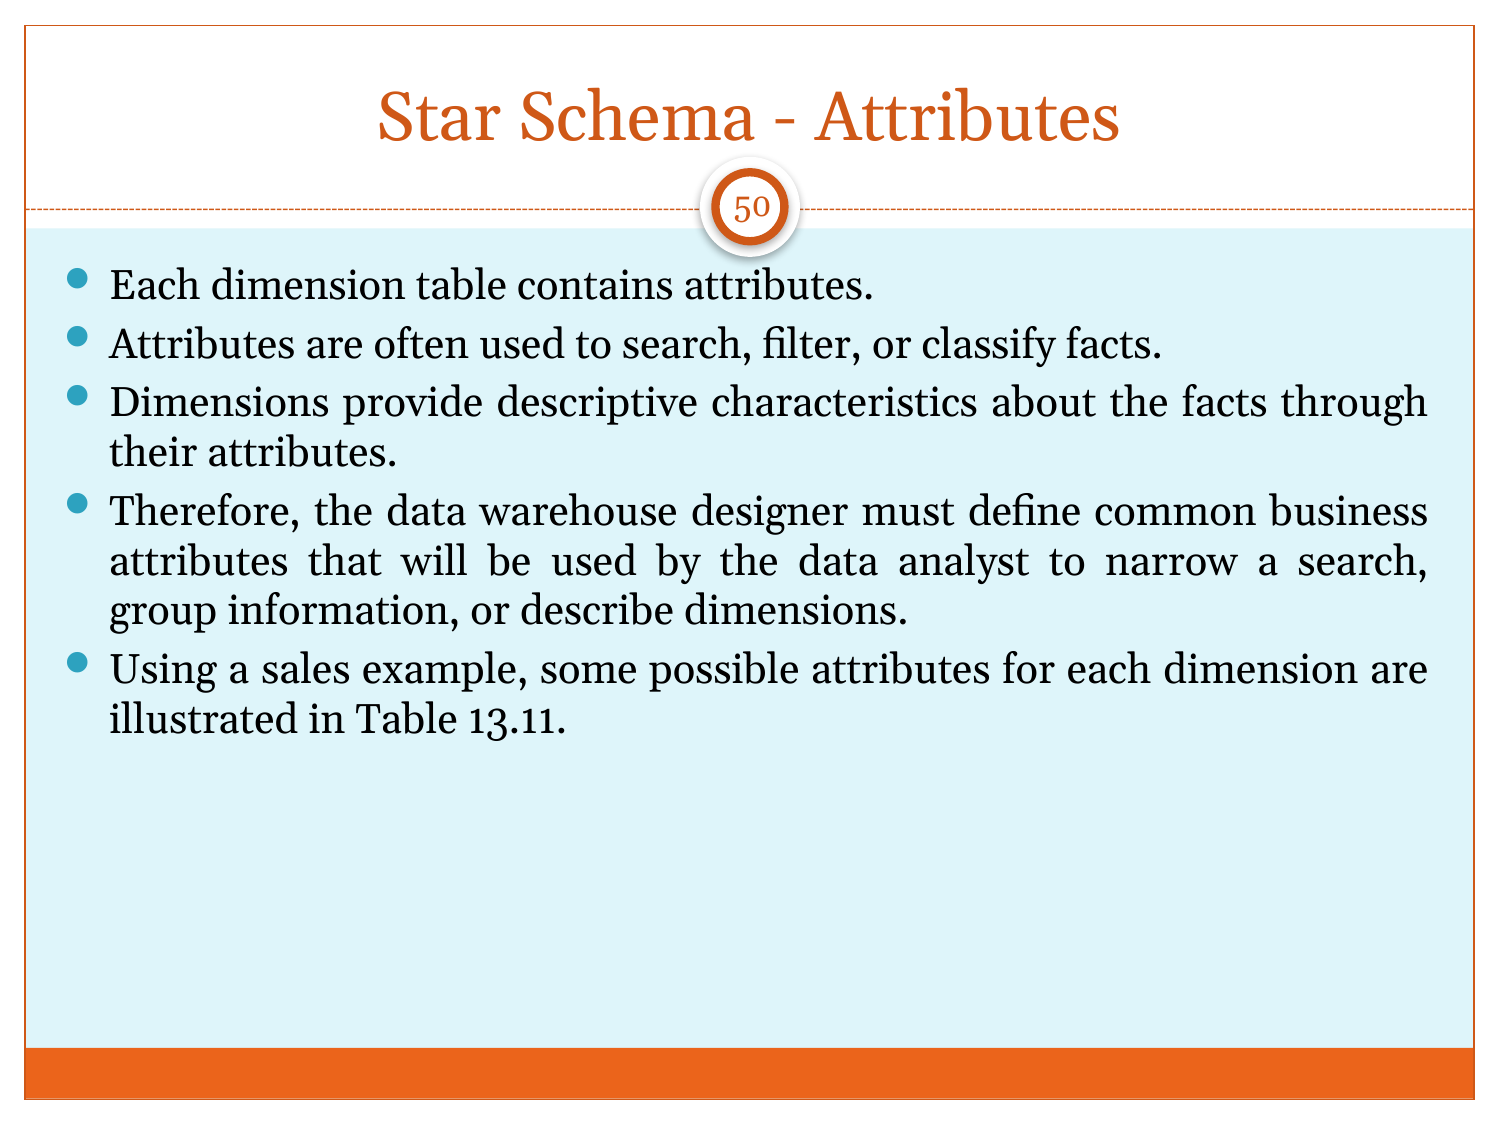

# Star Schema - Attributes
50
Each dimension table contains attributes.
Attributes are often used to search, filter, or classify facts.
Dimensions provide descriptive characteristics about the facts through their attributes.
Therefore, the data warehouse designer must define common business attributes that will be used by the data analyst to narrow a search, group information, or describe dimensions.
Using a sales example, some possible attributes for each dimension are illustrated in Table 13.11.